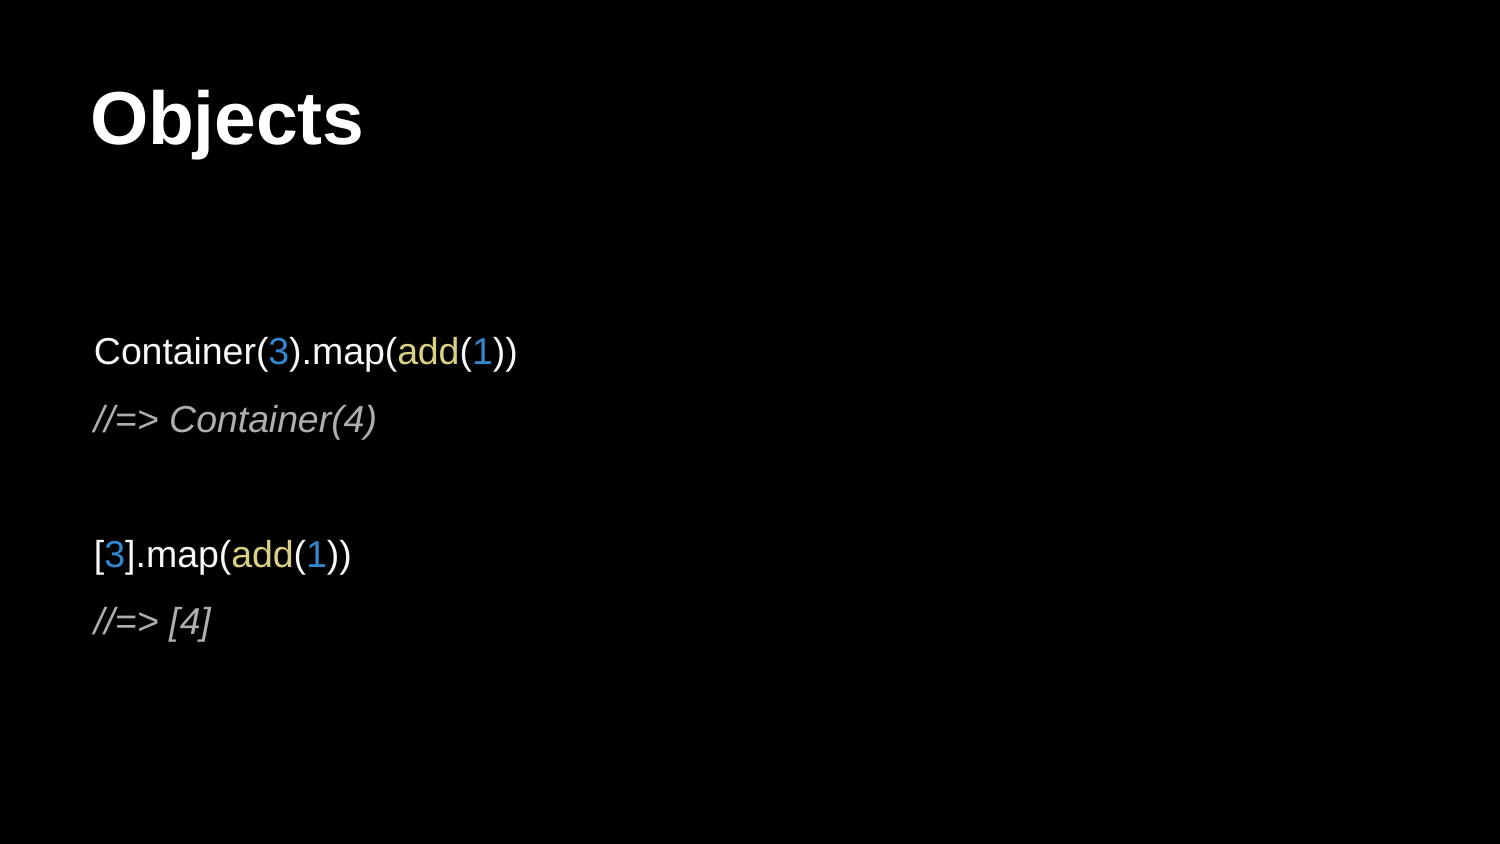

# Objects
Container(3).map(add(1))
//=> Container(4)

[3].map(add(1))
//=> [4]